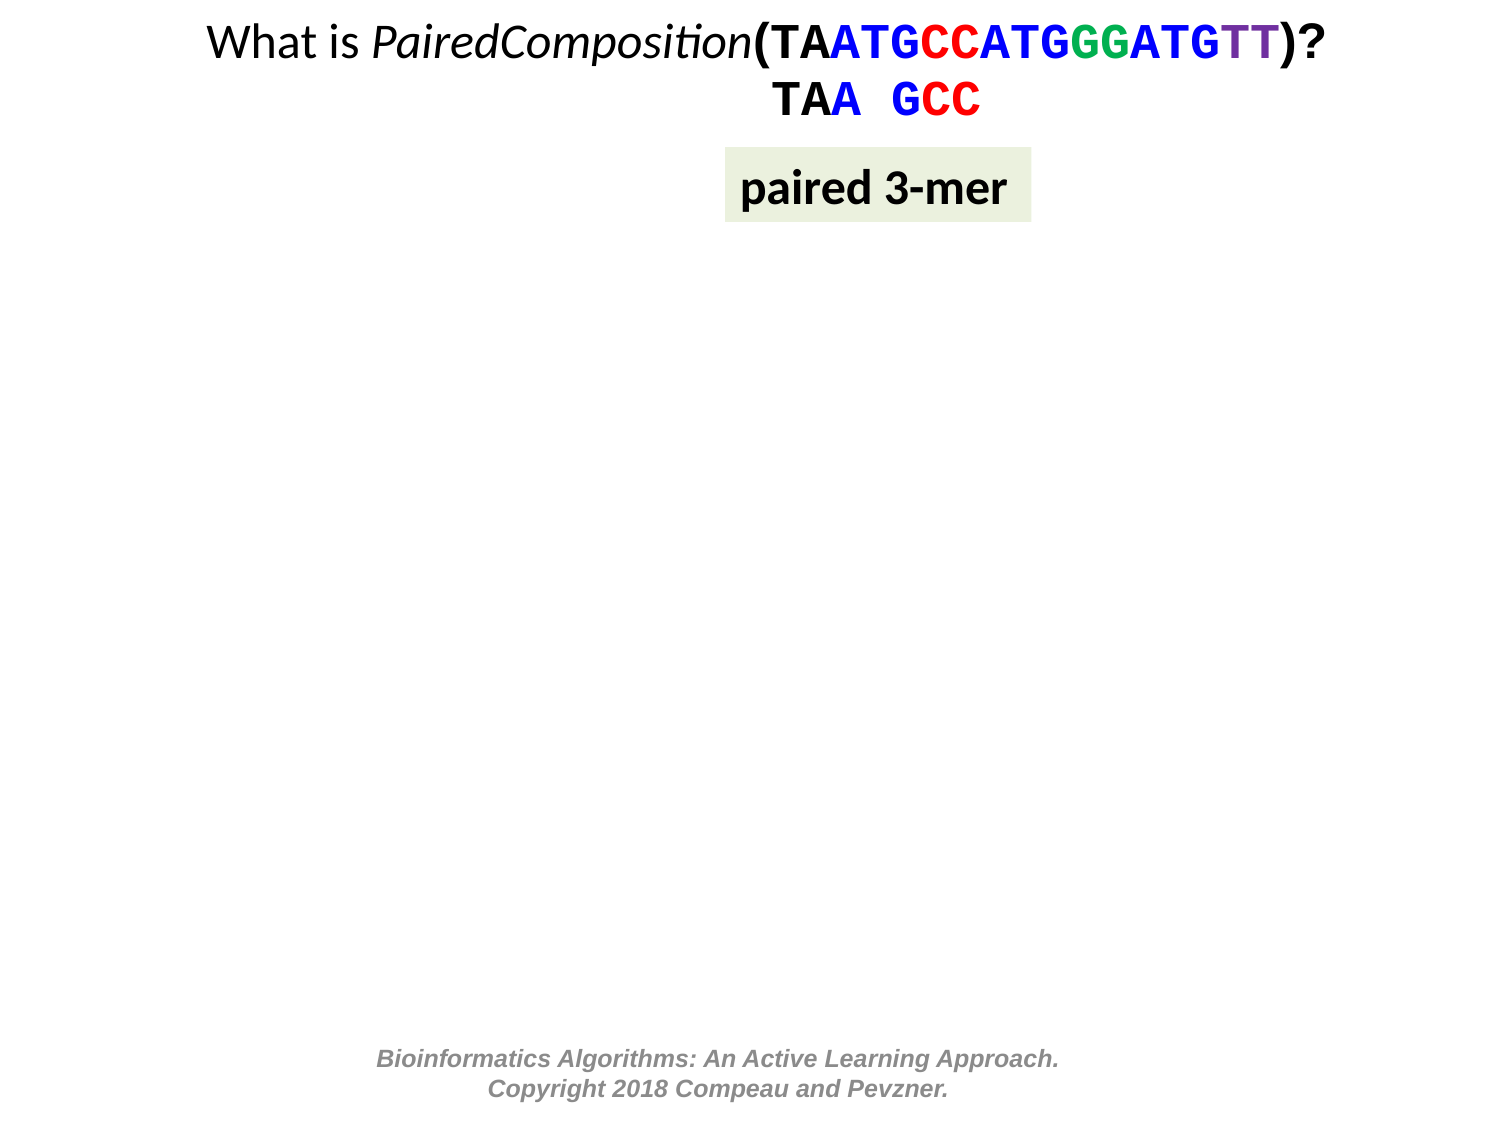

What is PairedComposition(TAATGCCATGGGATGTT)?

TAA GCC

paired 3-mer
Show first line first
And then show all the lines

Bioinformatics Algorithms: An Active Learning Approach. Copyright 2018 Compeau and Pevzner.